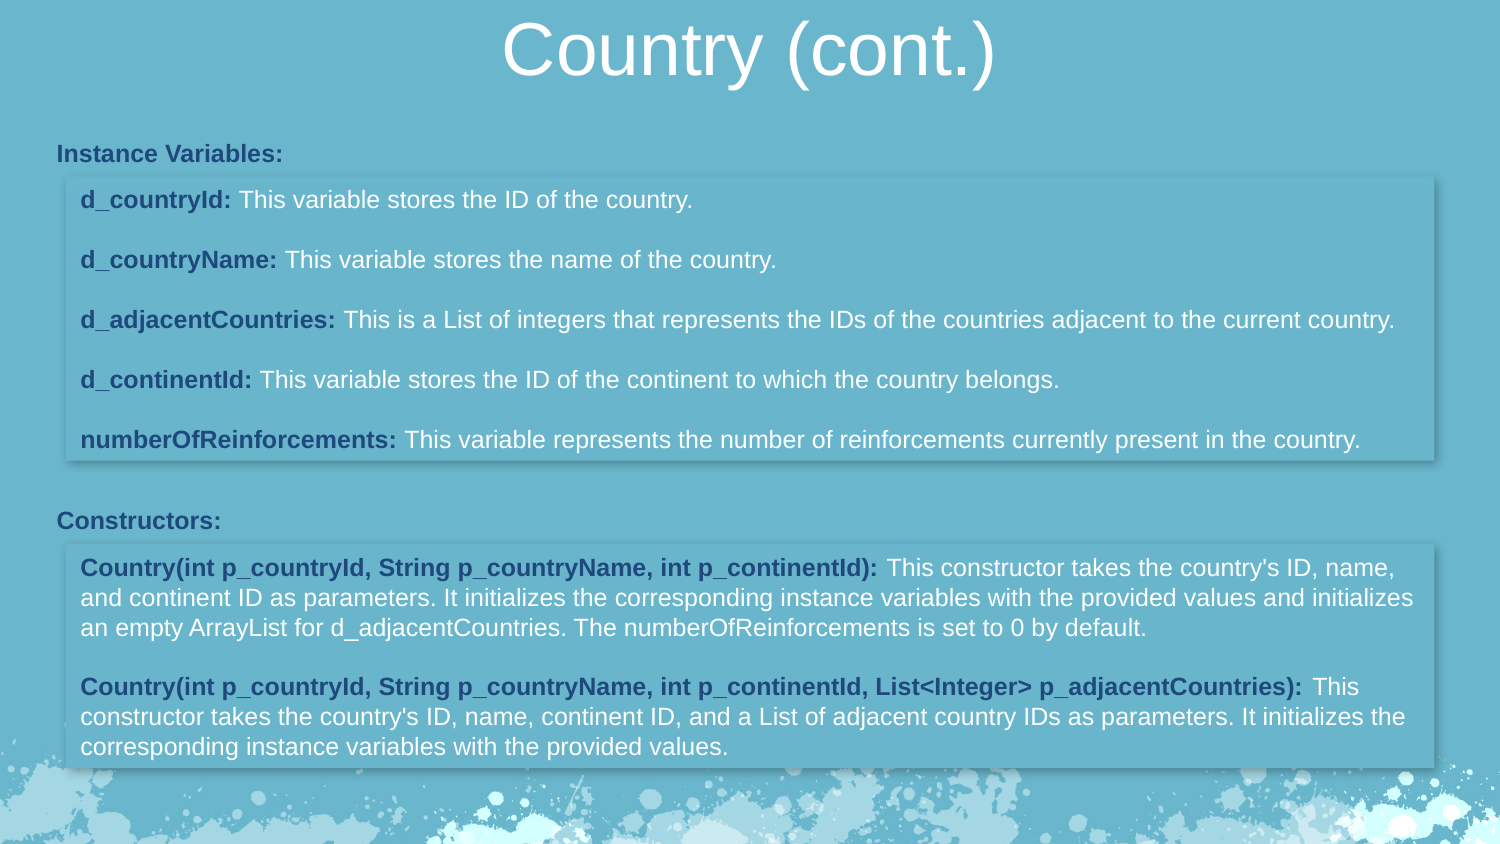

Country (cont.)
Instance Variables:
d_countryId: This variable stores the ID of the country.

d_countryName: This variable stores the name of the country.

d_adjacentCountries: This is a List of integers that represents the IDs of the countries adjacent to the current country.

d_continentId: This variable stores the ID of the continent to which the country belongs.

numberOfReinforcements: This variable represents the number of reinforcements currently present in the country.

Constructors:
Country(int p_countryId, String p_countryName, int p_continentId): This constructor takes the country's ID, name, and continent ID as parameters. It initializes the corresponding instance variables with the provided values and initializes an empty ArrayList for d_adjacentCountries. The numberOfReinforcements is set to 0 by default.

Country(int p_countryId, String p_countryName, int p_continentId, List<Integer> p_adjacentCountries): This constructor takes the country's ID, name, continent ID, and a List of adjacent country IDs as parameters. It initializes the corresponding instance variables with the provided values.